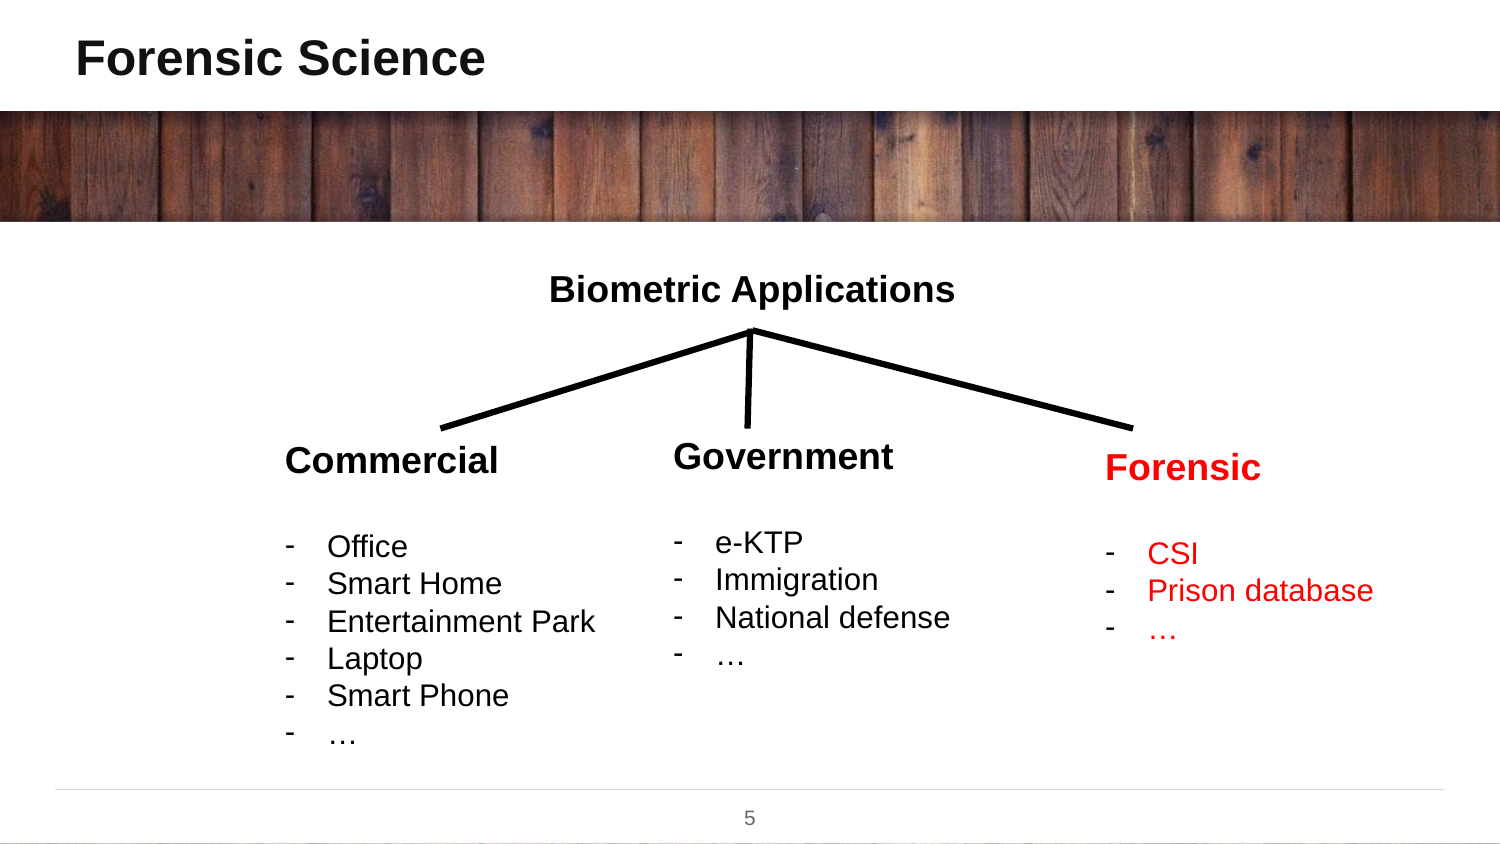

# Forensic Science
Biometric Applications
Government

e-KTP
Immigration
National defense
…
Commercial

Office
Smart Home
Entertainment Park
Laptop
Smart Phone
…
Forensic

CSI
Prison database
…
5